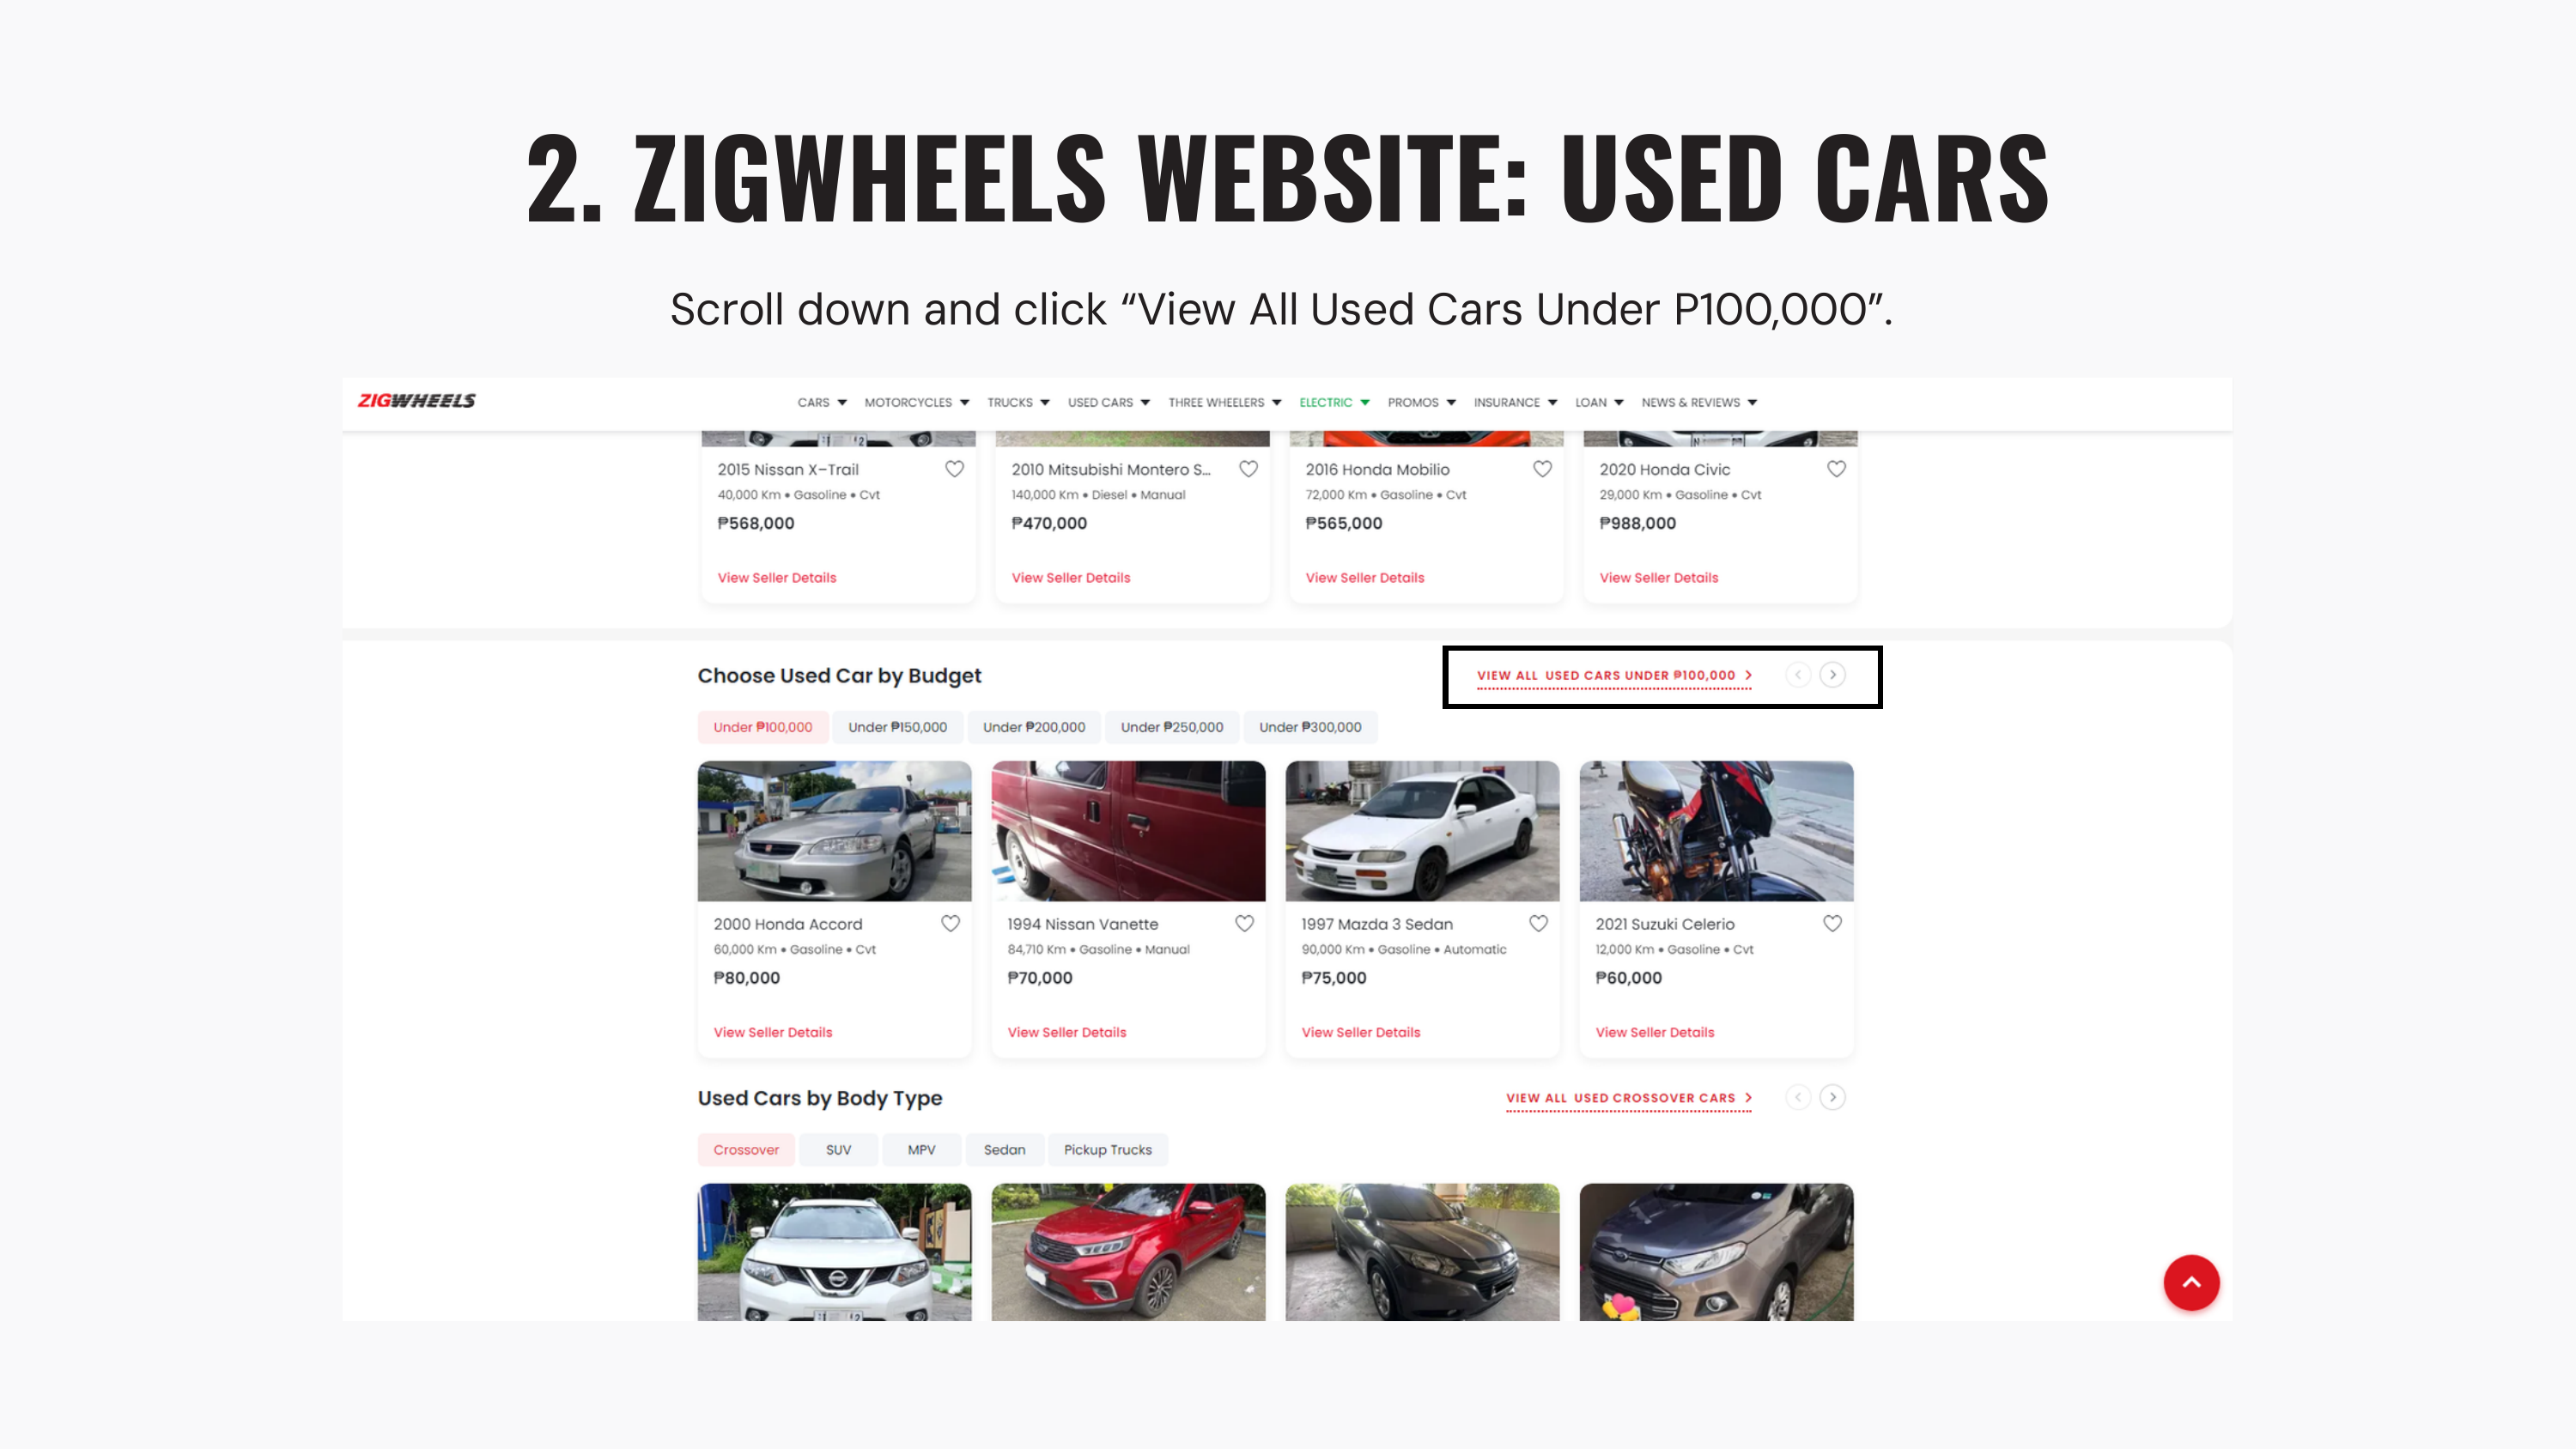

2. ZIGWHEELS WEBSITE: USED CARS
Scroll down and click “View All Used Cars Under P100,000”.